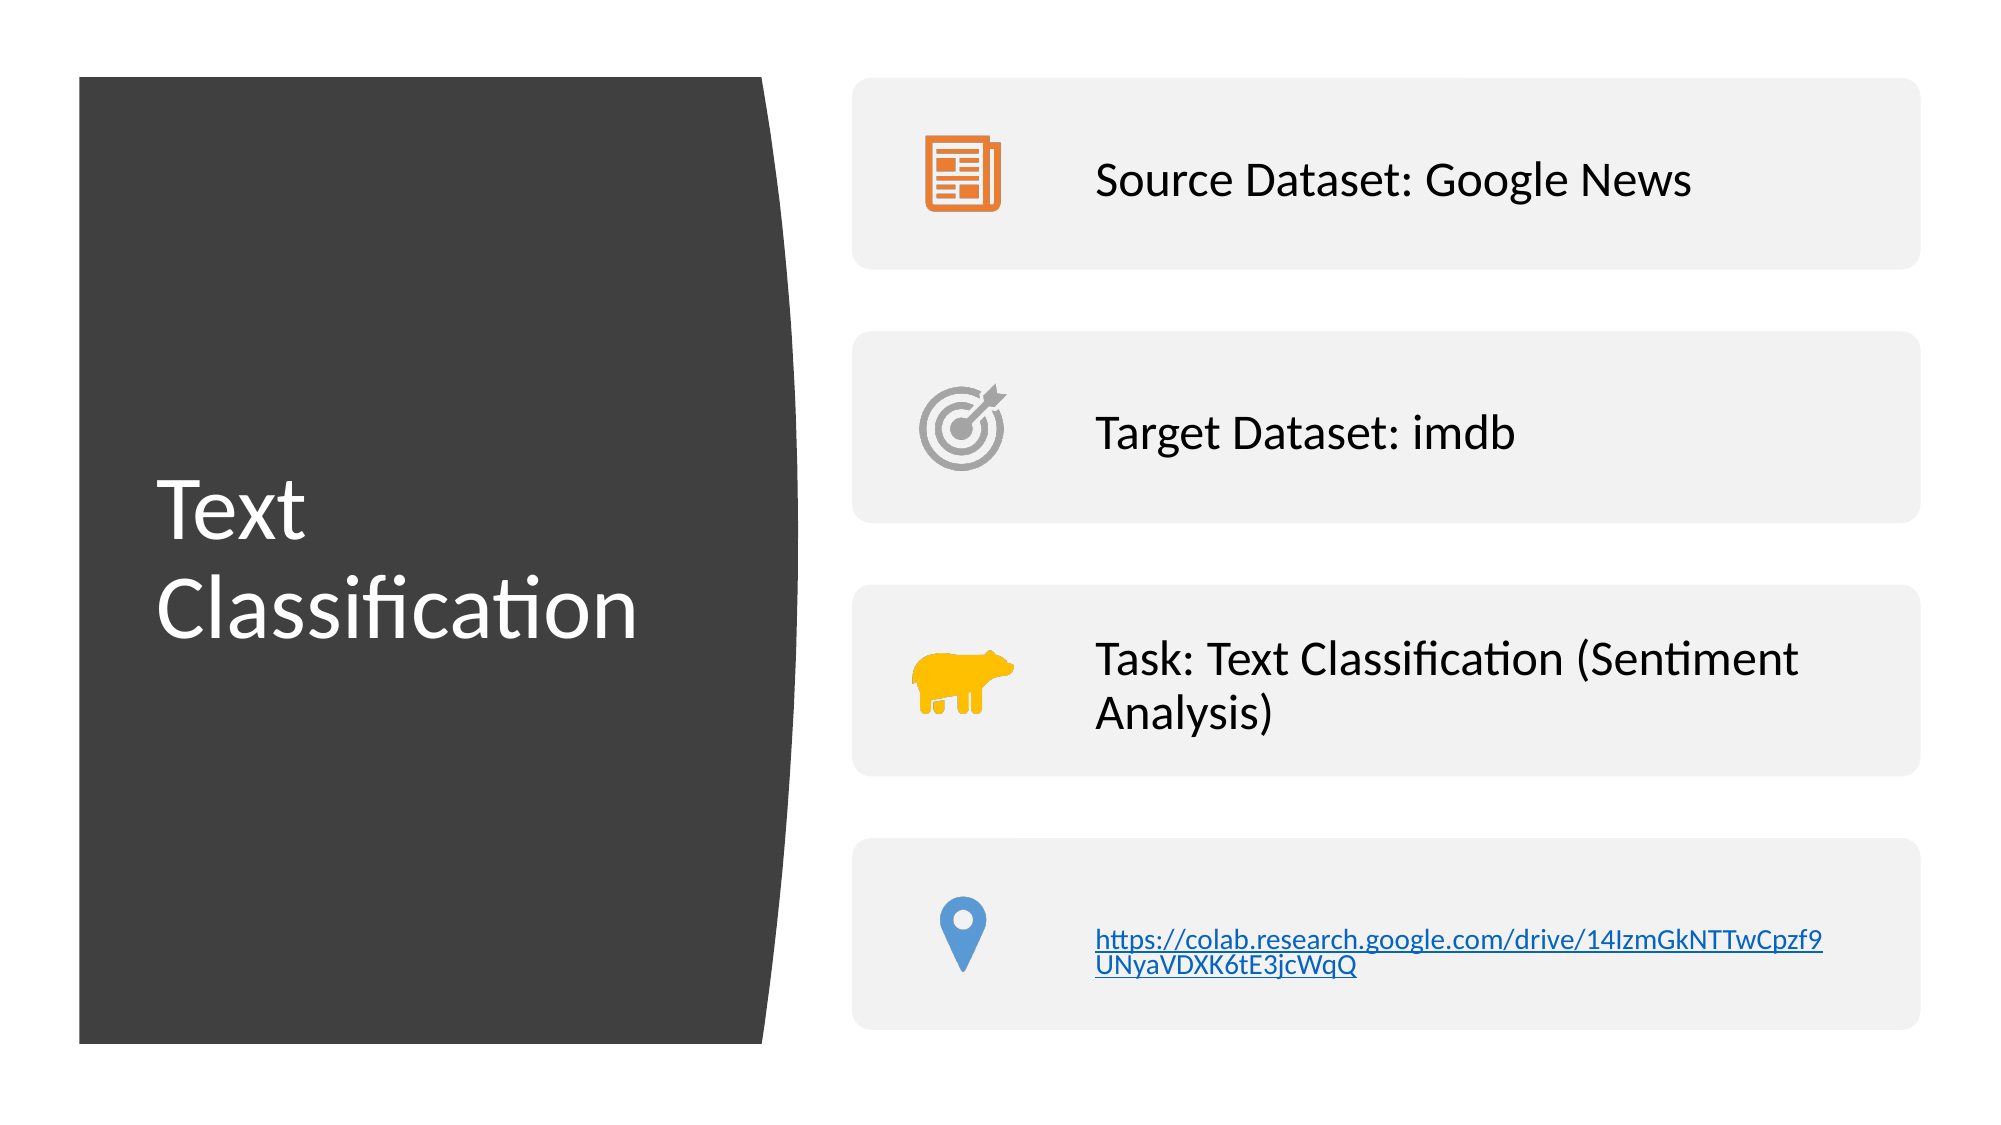

Source Dataset: Google News
Target Dataset: imdb
Task: Text Classification (Sentiment Analysis)
https://colab.research.google.com/drive/14IzmGkNTTwCpzf9UNyaVDXK6tE3jcWqQ

# Text Classification